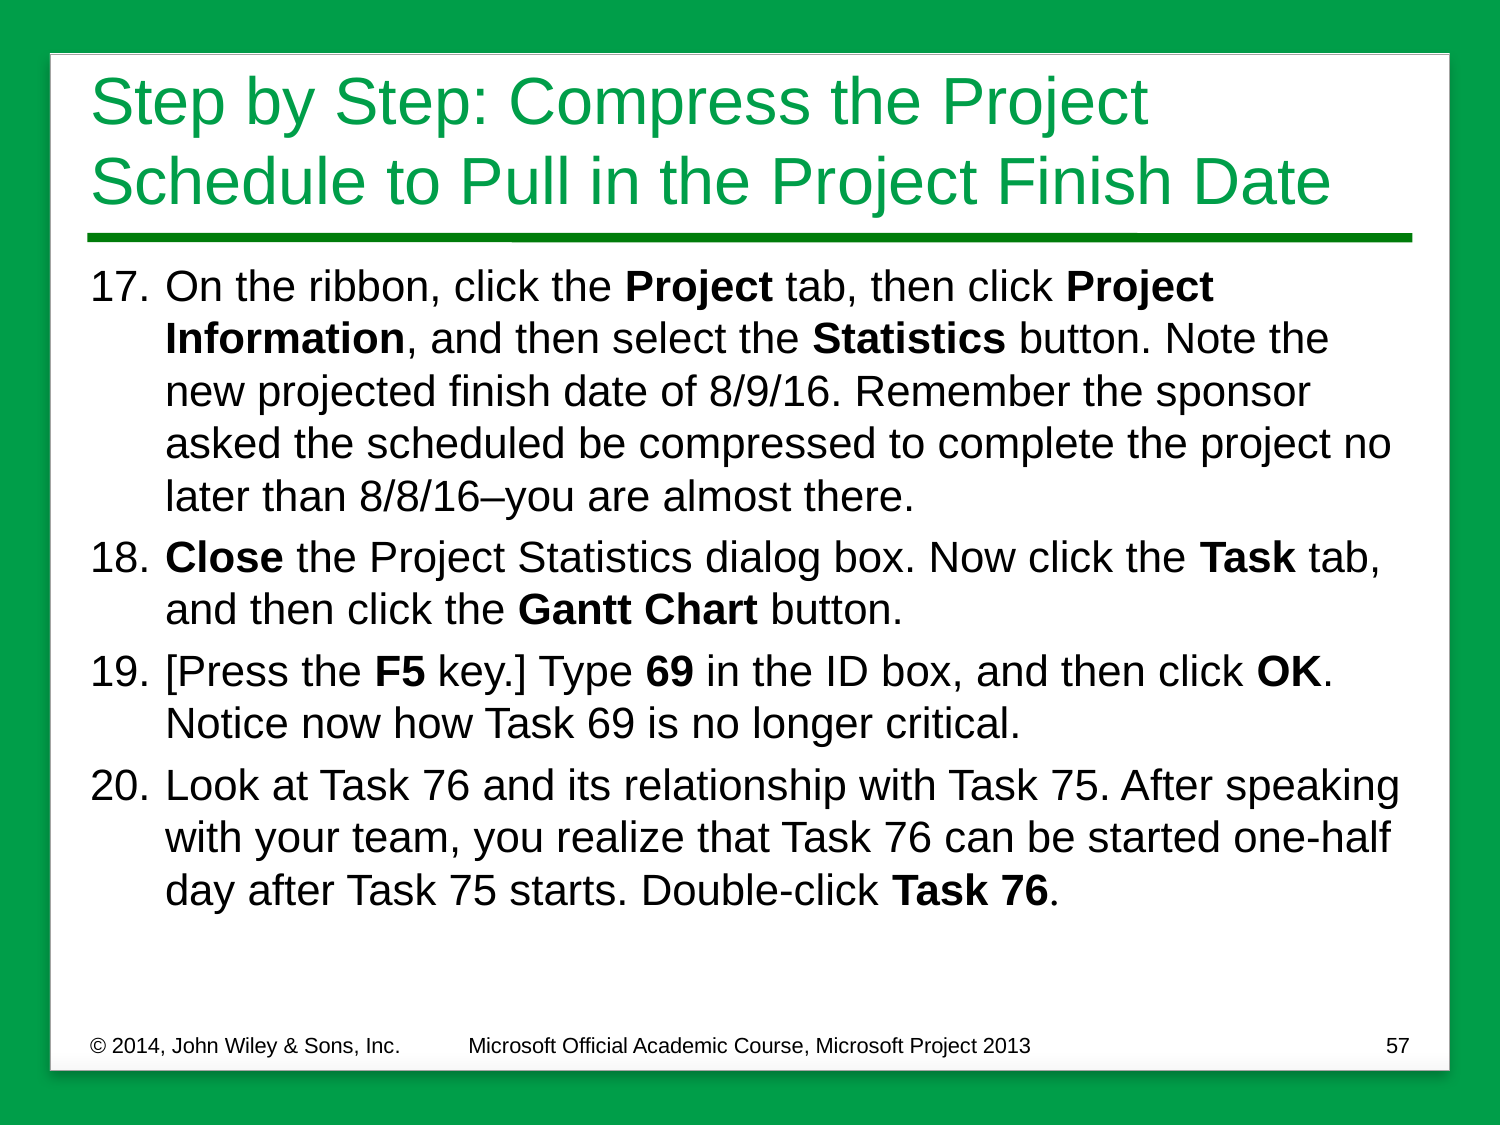

# Step by Step: Compress the Project Schedule to Pull in the Project Finish Date
17.	On the ribbon, click the Project tab, then click Project Information, and then select the Statistics button. Note the new projected finish date of 8/9/16. Remember the sponsor asked the scheduled be compressed to complete the project no later than 8/8/16–you are almost there.
18.	Close the Project Statistics dialog box. Now click the Task tab, and then click the Gantt Chart button.
19.	[Press the F5 key.] Type 69 in the ID box, and then click OK. Notice now how Task 69 is no longer critical.
20.	Look at Task 76 and its relationship with Task 75. After speaking with your team, you realize that Task 76 can be started one-half day after Task 75 starts. Double-click Task 76.

© 2014, John Wiley & Sons, Inc.
Microsoft Official Academic Course, Microsoft Project 2013
57